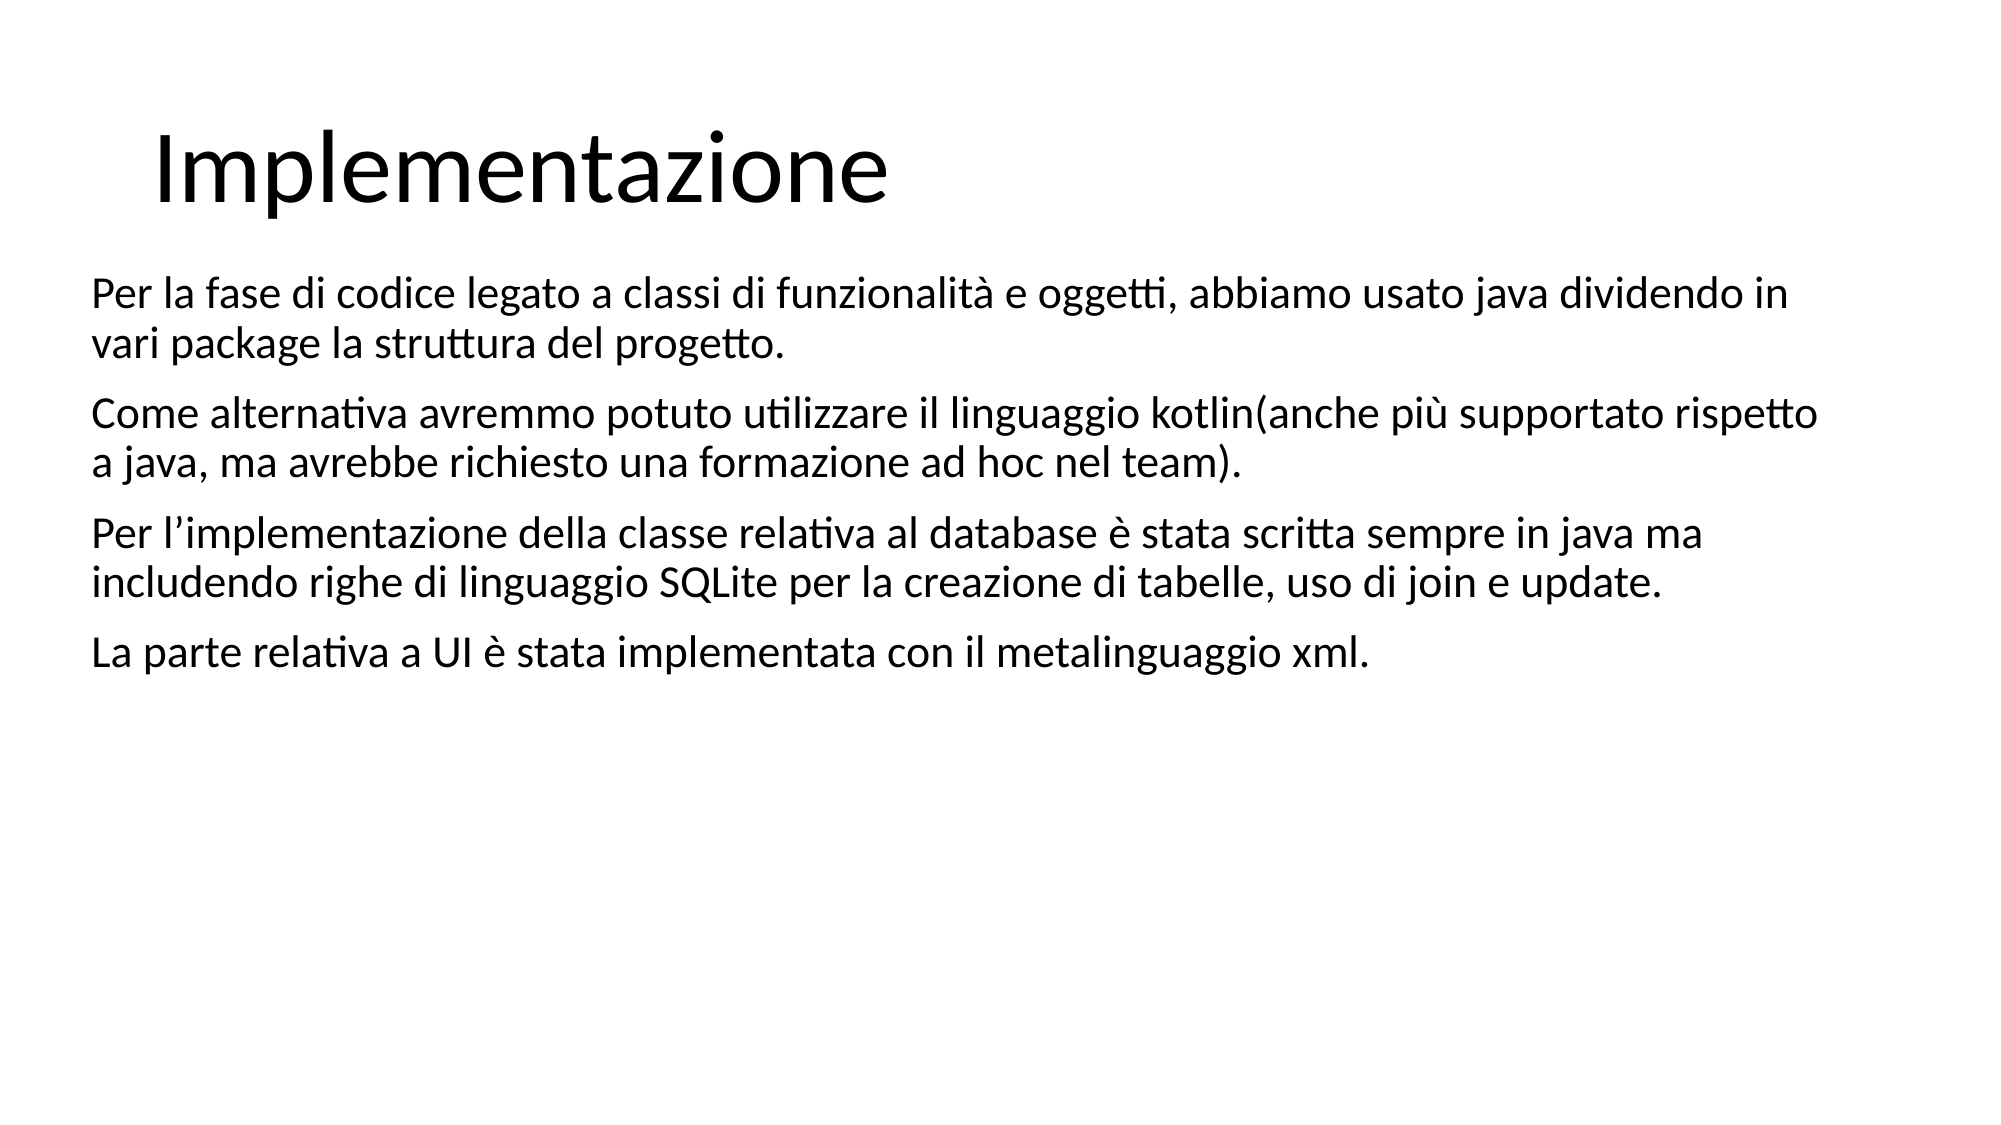

# Implementazione
Per la fase di codice legato a classi di funzionalità e oggetti, abbiamo usato java dividendo in vari package la struttura del progetto.
Come alternativa avremmo potuto utilizzare il linguaggio kotlin(anche più supportato rispetto a java, ma avrebbe richiesto una formazione ad hoc nel team).
Per l’implementazione della classe relativa al database è stata scritta sempre in java ma includendo righe di linguaggio SQLite per la creazione di tabelle, uso di join e update.
La parte relativa a UI è stata implementata con il metalinguaggio xml.